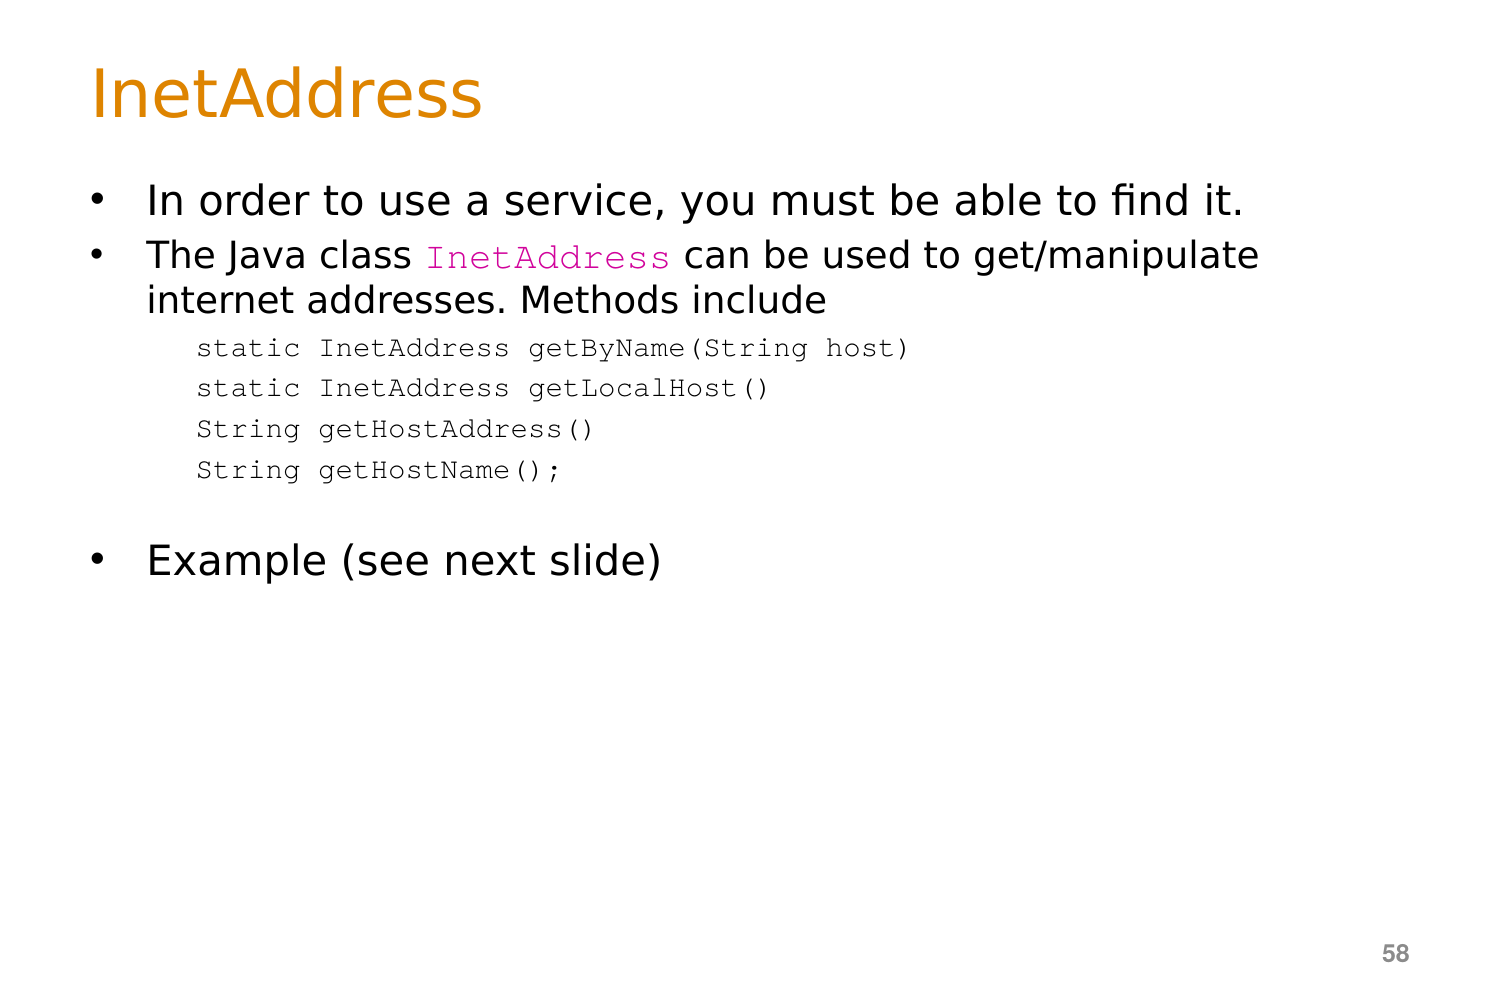

# InetAddress
In order to use a service, you must be able to find it.
The Java class InetAddress can be used to get/manipulate internet addresses. Methods include
static InetAddress getByName(String host)
static InetAddress getLocalHost()
String getHostAddress()
String getHostName();

Example (see next slide)

58